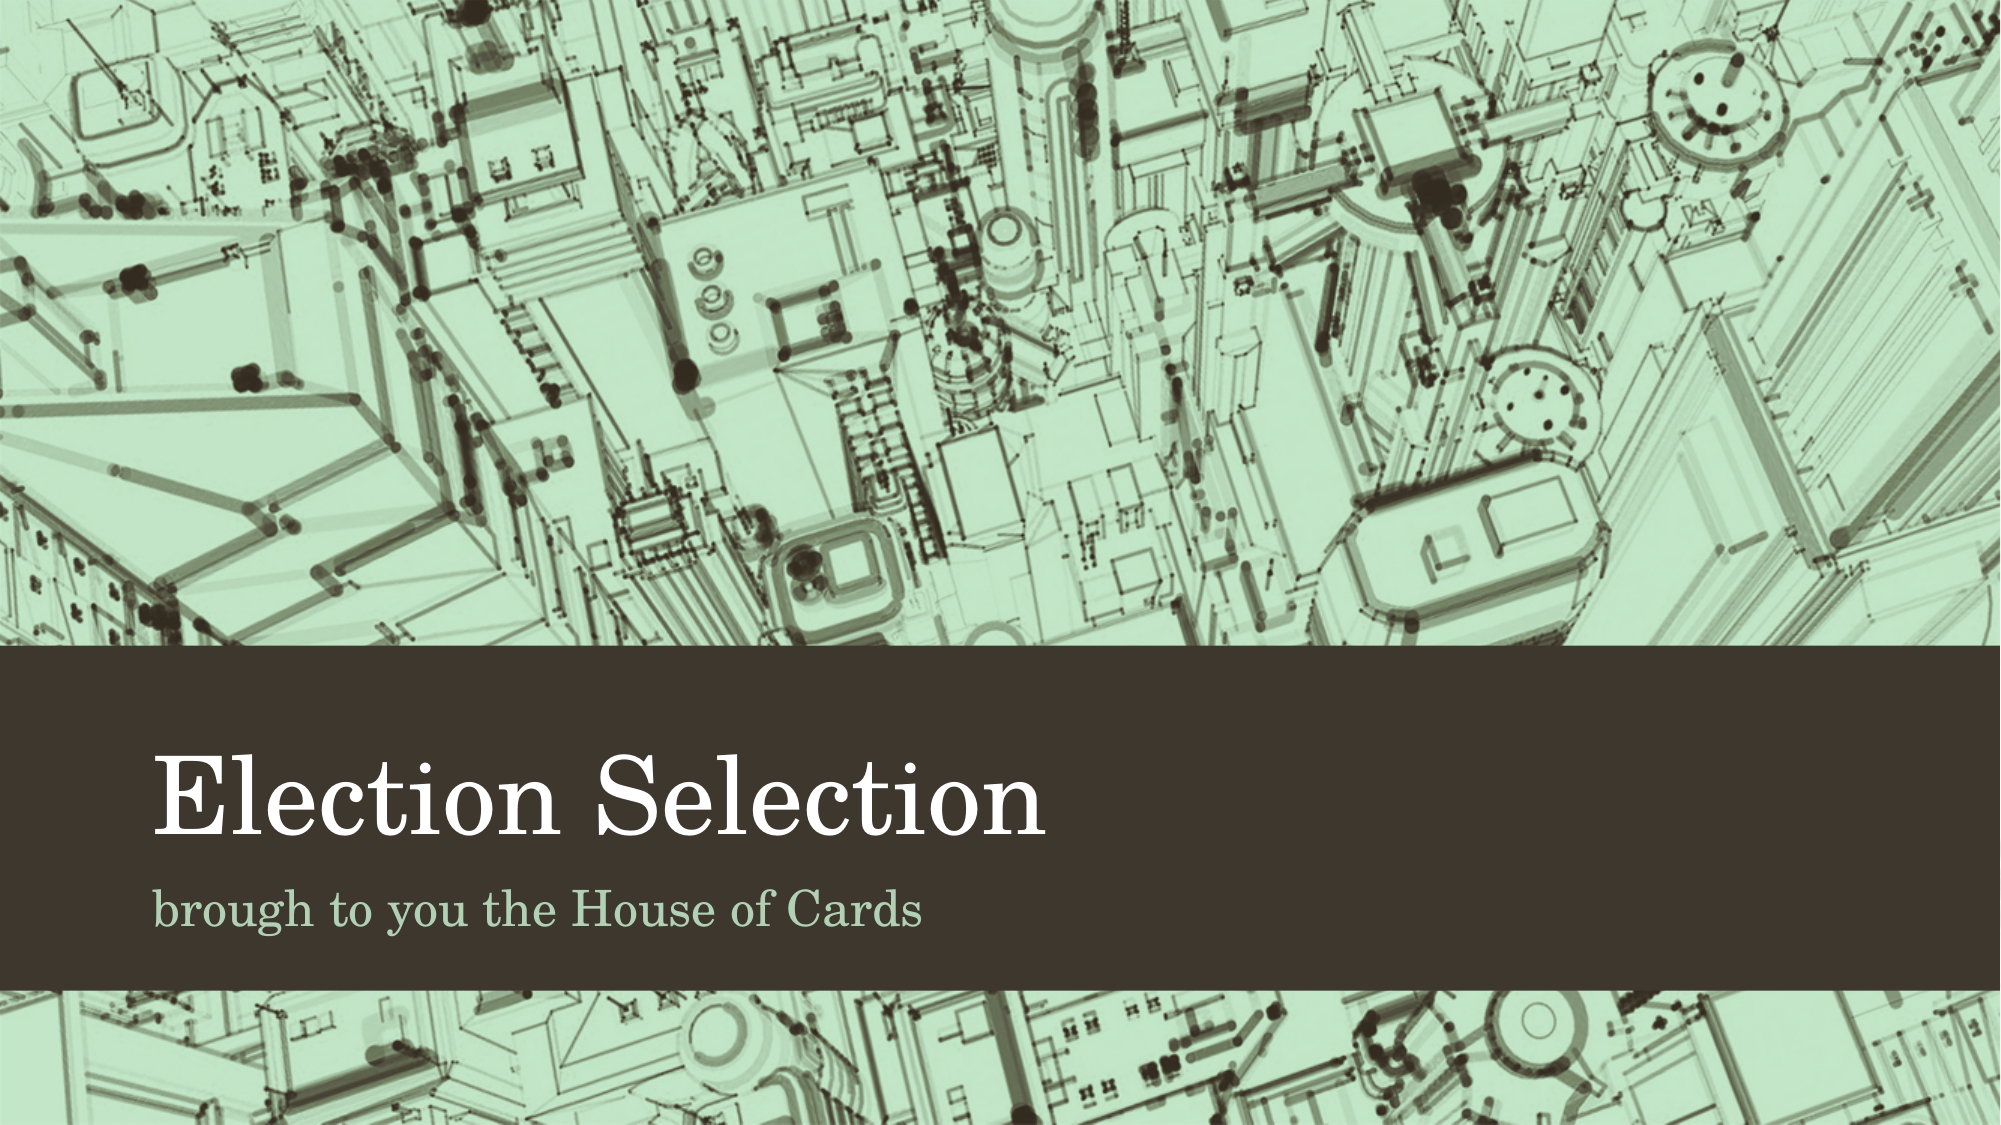

# Election Selection
brough to you the House of Cards